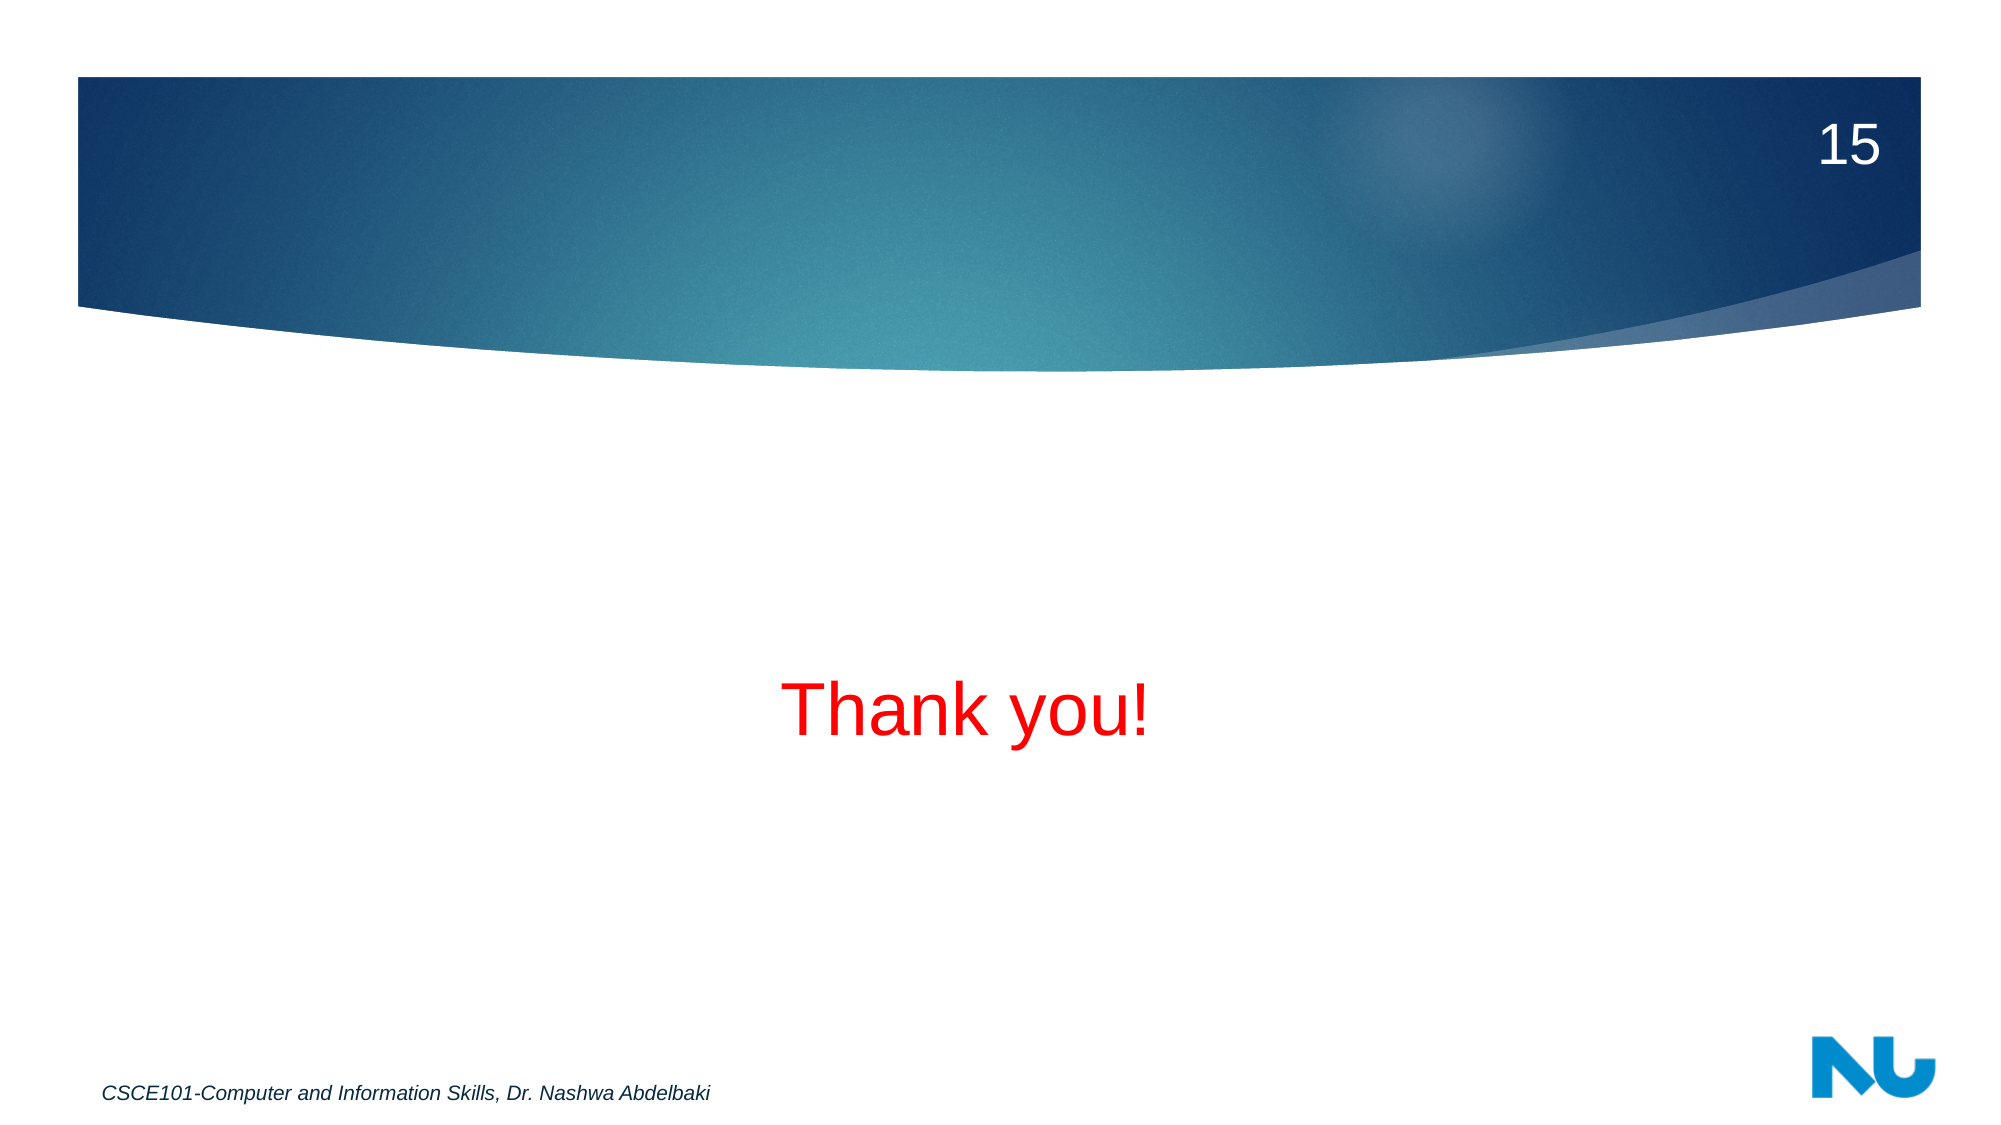

15
# Thank you!
CSCE101-Computer and Information Skills, Dr. Nashwa Abdelbaki